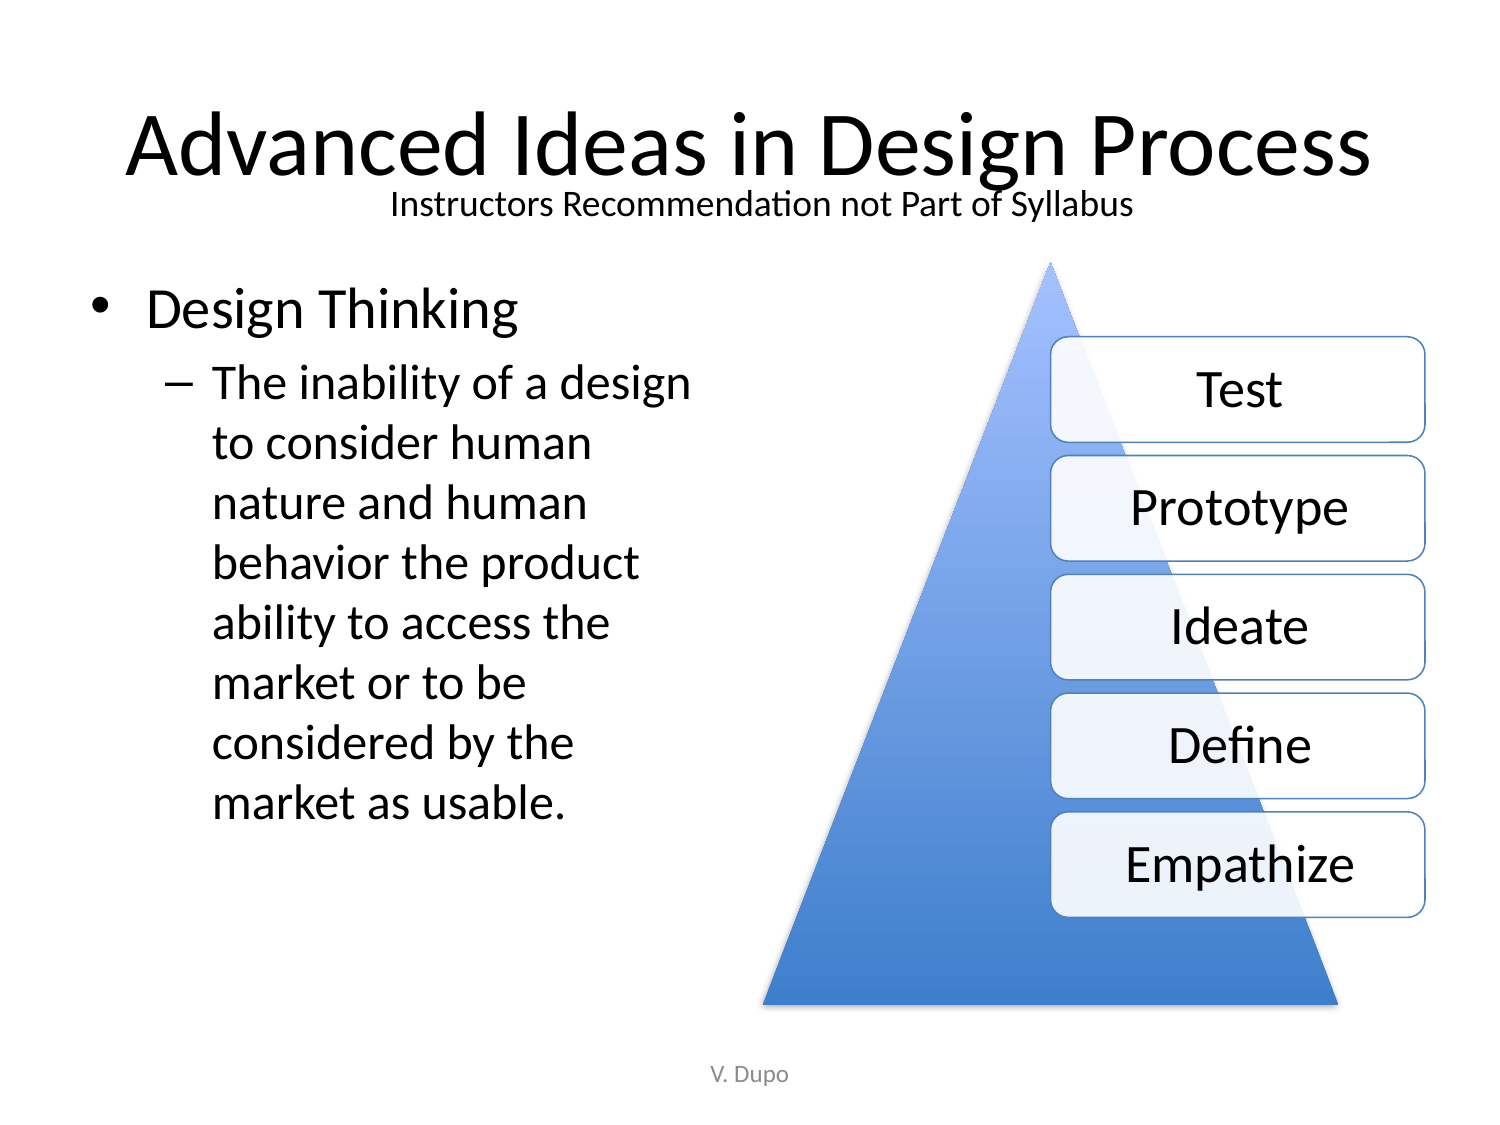

# Advanced Ideas in Design Process
Instructors Recommendation not Part of Syllabus
Design Thinking
The inability of a design to consider human nature and human behavior the product ability to access the market or to be considered by the market as usable.
Test
Prototype
Ideate
Define
Empathize
V. Dupo